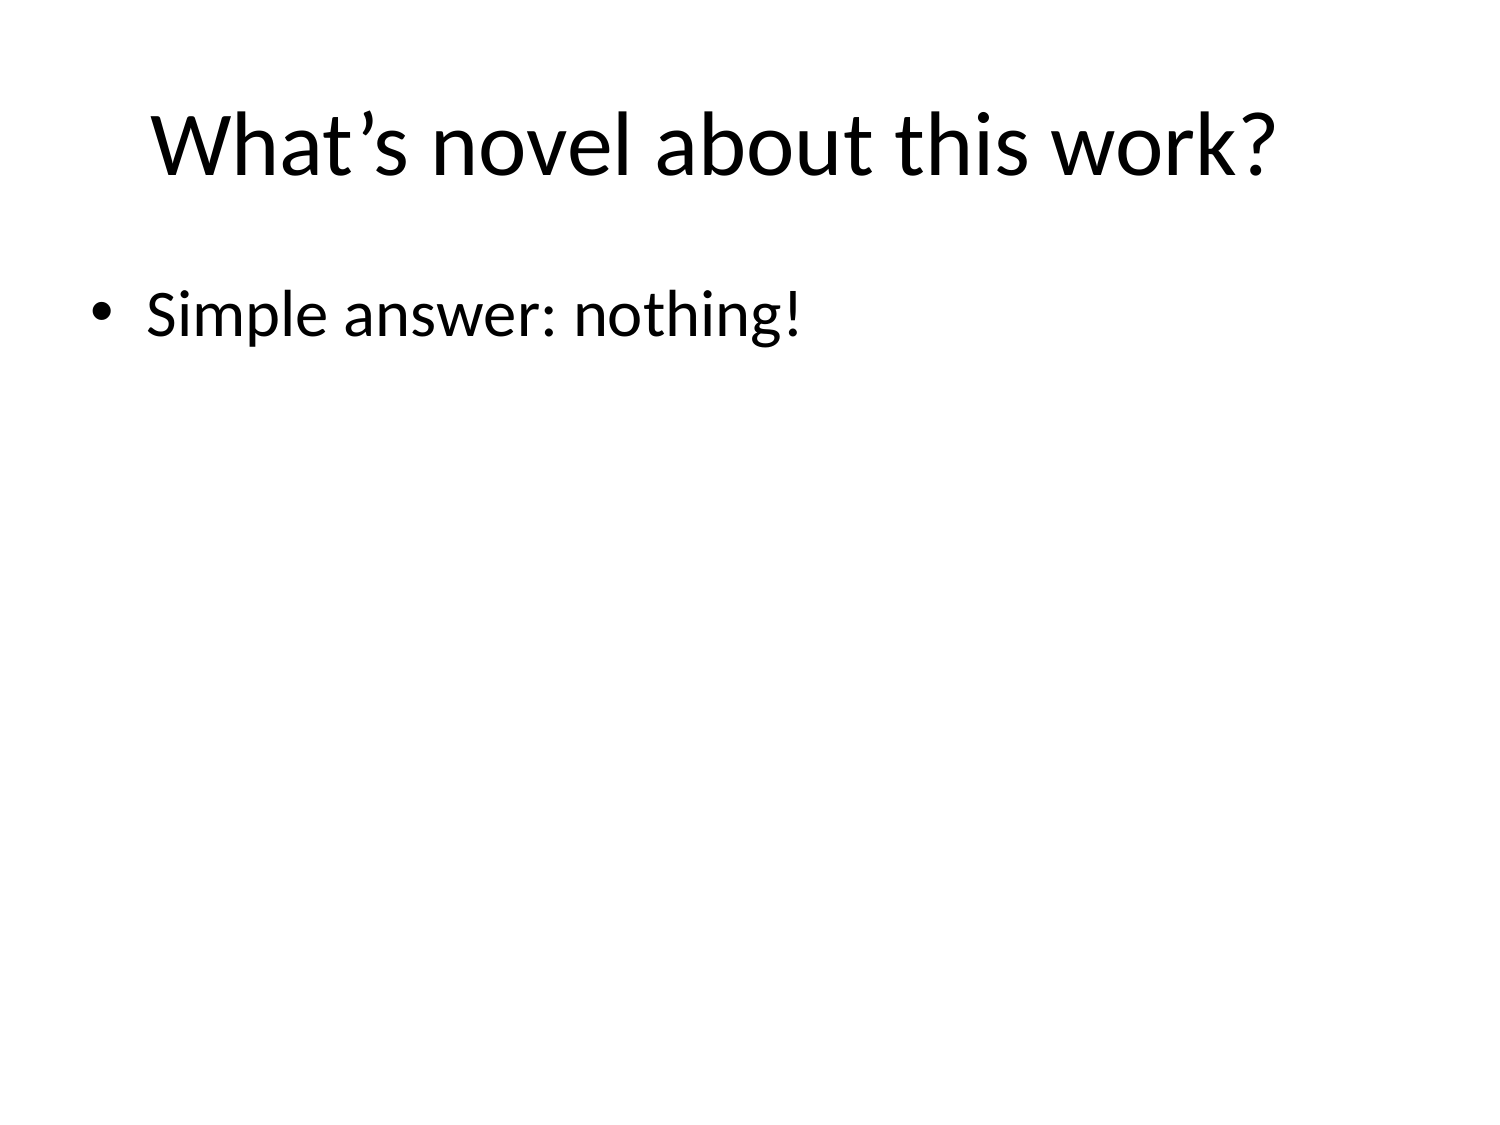

# What’s novel about this work?
Simple answer: nothing!